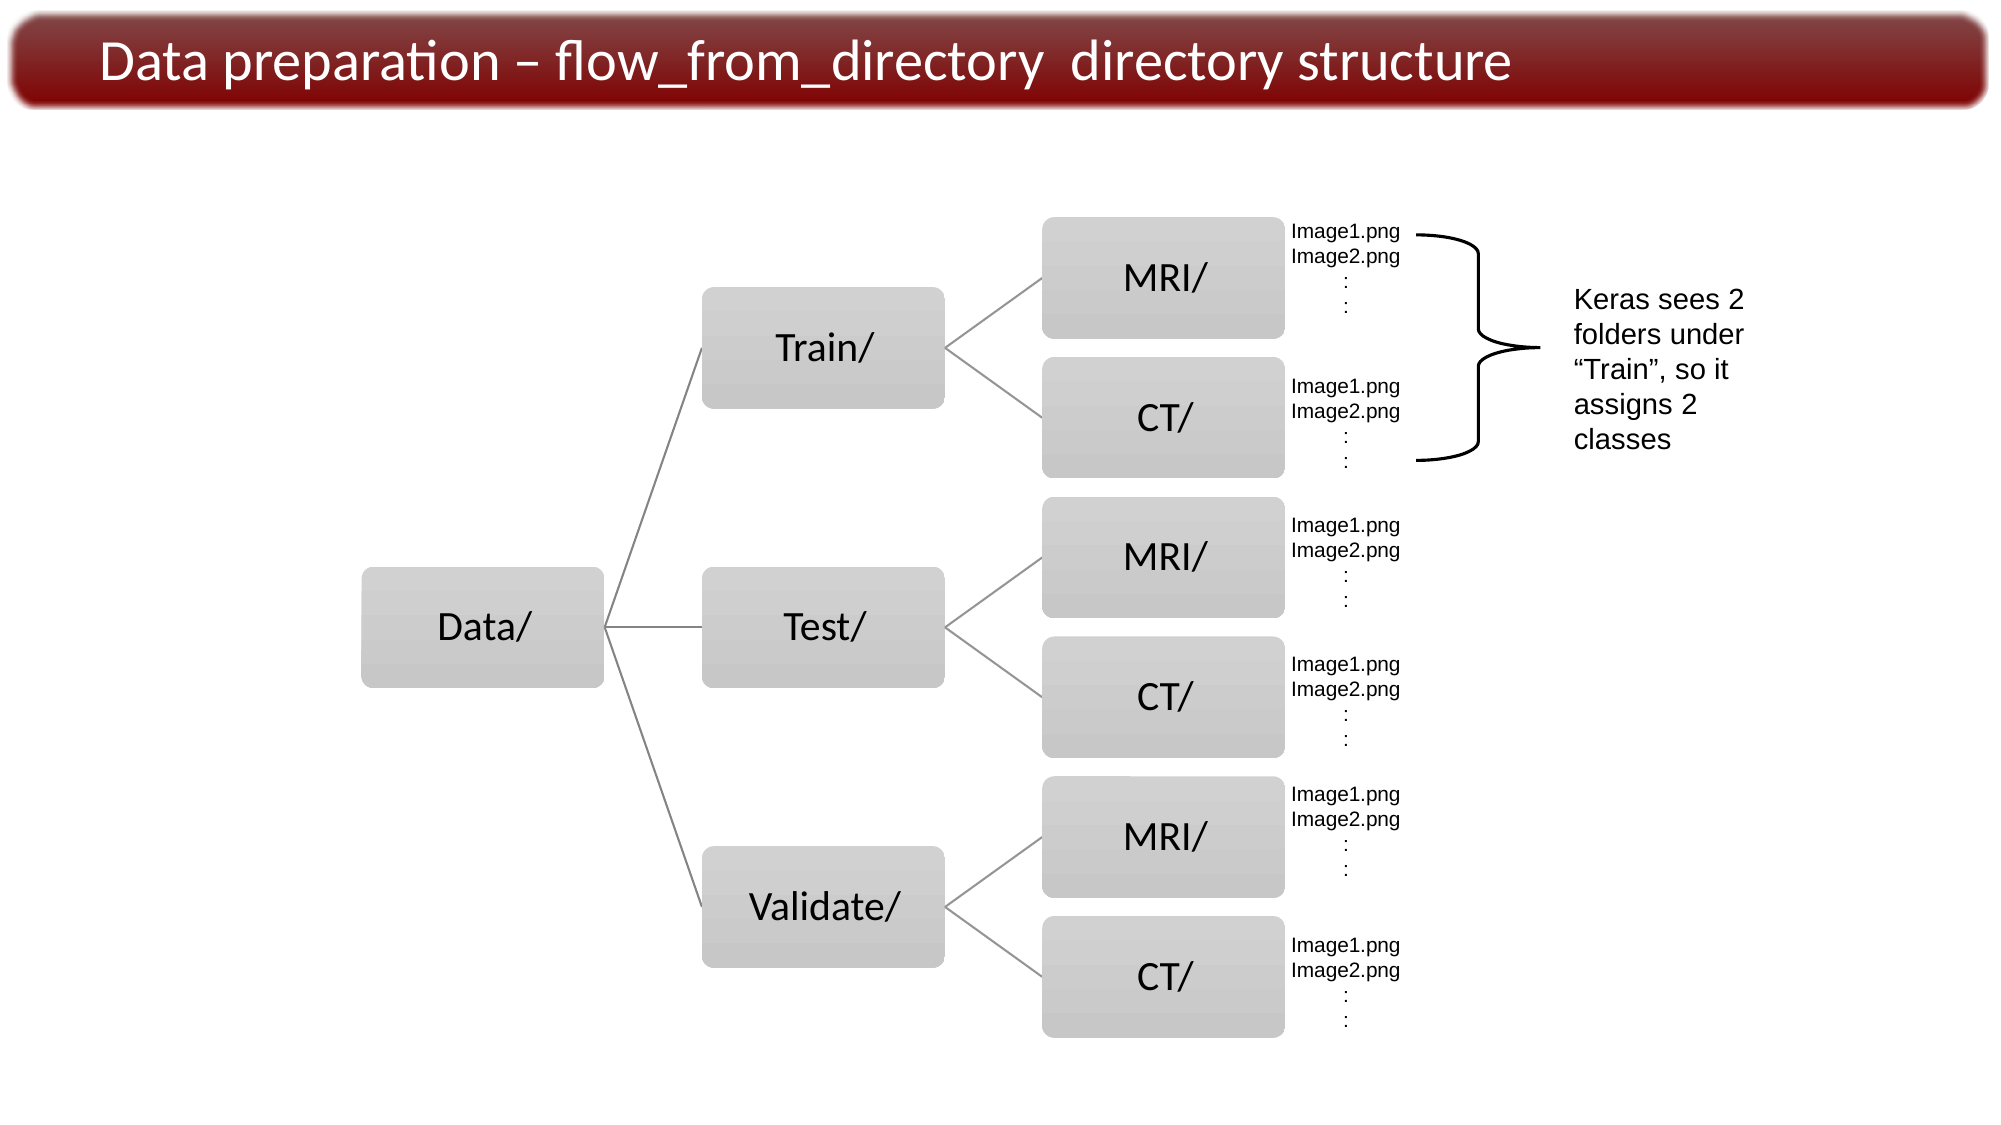

Data preparation – flow_from_directory  directory structure
Image1.png
Image2.png
:
:
Data/

Train/

MRI/

CT/

Test/

MRI/

CT/

Validate/

MRI/

CT/

Keras sees 2 folders under “Train”, so it assigns 2 classes
Image1.png
Image2.png
:
:
Image1.png
Image2.png
:
:
Image1.png
Image2.png
:
:
Image1.png
Image2.png
:
:
Image1.png
Image2.png
:
: